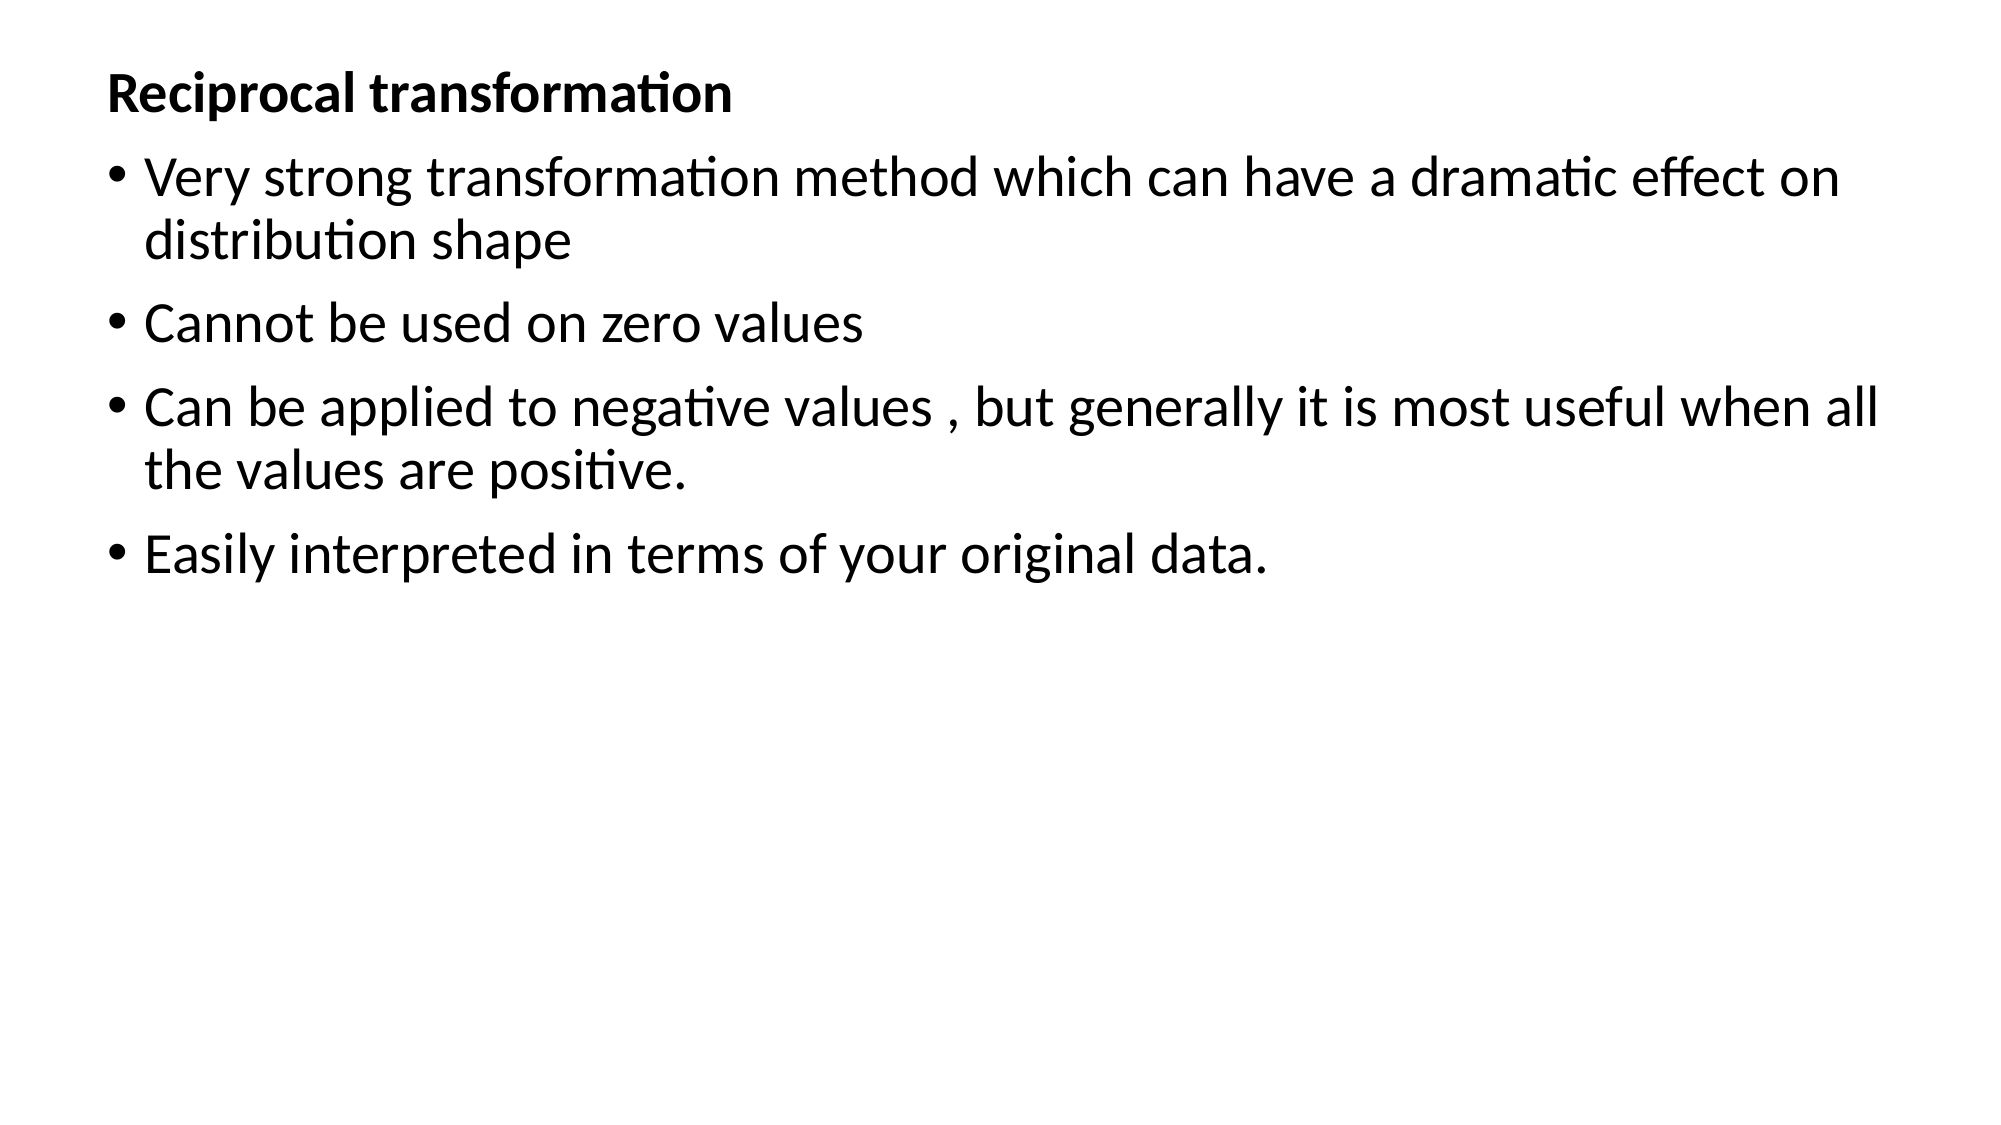

Reciprocal transformation
Very strong transformation method which can have a dramatic effect on distribution shape
Cannot be used on zero values
Can be applied to negative values , but generally it is most useful when all the values are positive.
Easily interpreted in terms of your original data.